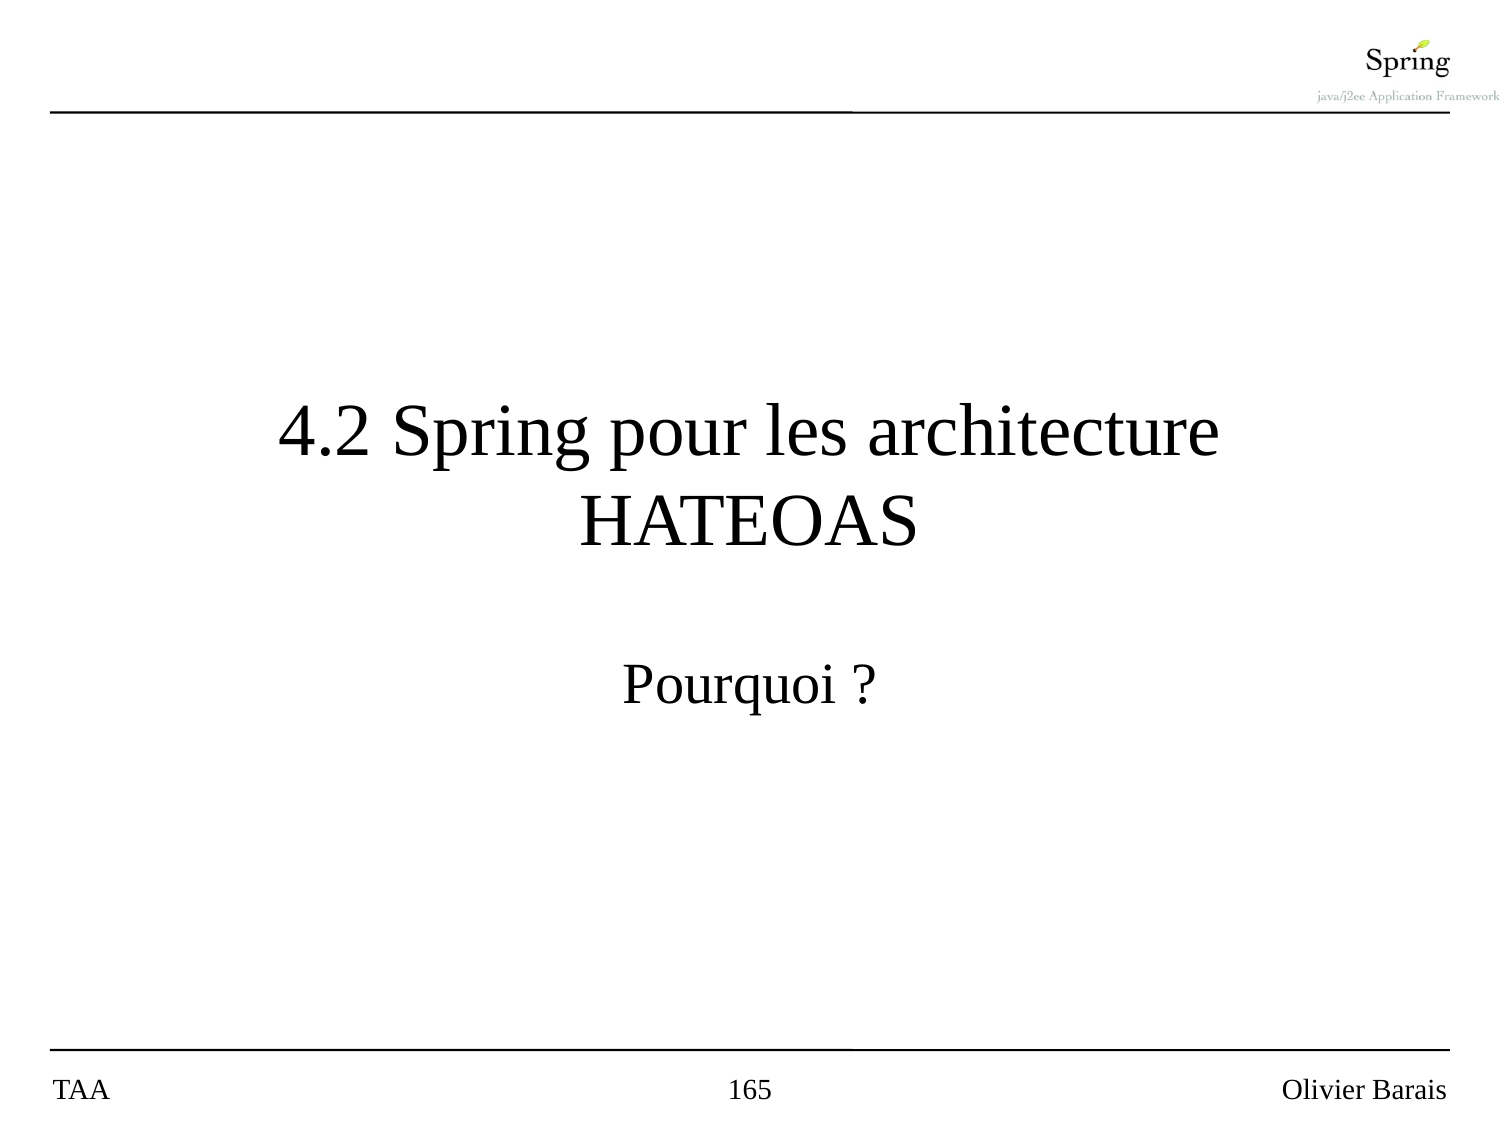

# 4.2 Spring pour les architecture HATEOAS
Pourquoi ?

TAA
165
Olivier Barais